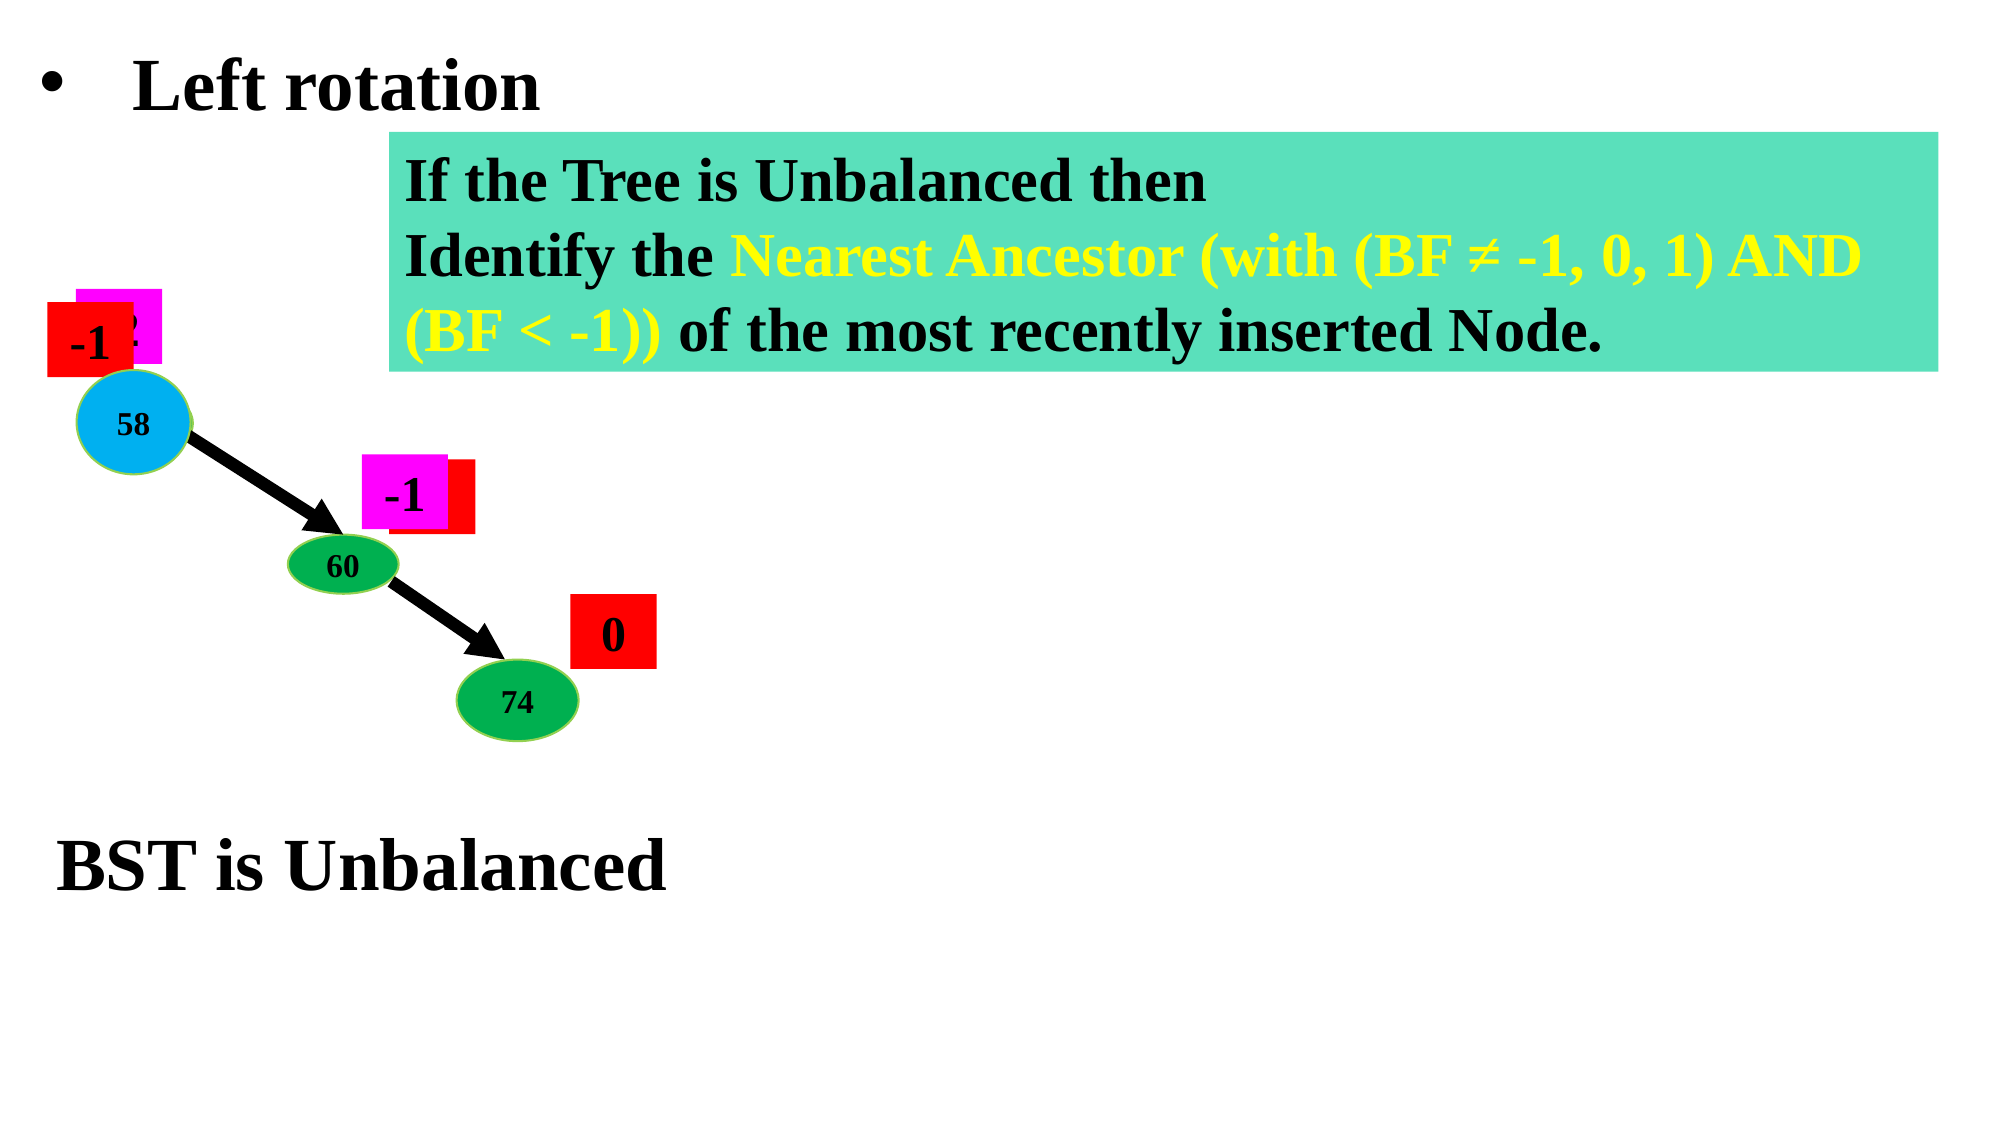

Left rotation
If the Tree is Unbalanced then
Identify the Nearest Ancestor (with (BF ≠ -1, 0, 1) AND (BF < -1)) of the most recently inserted Node.
-2
-1
58
58
-1
0
60
0
74
BST is Unbalanced